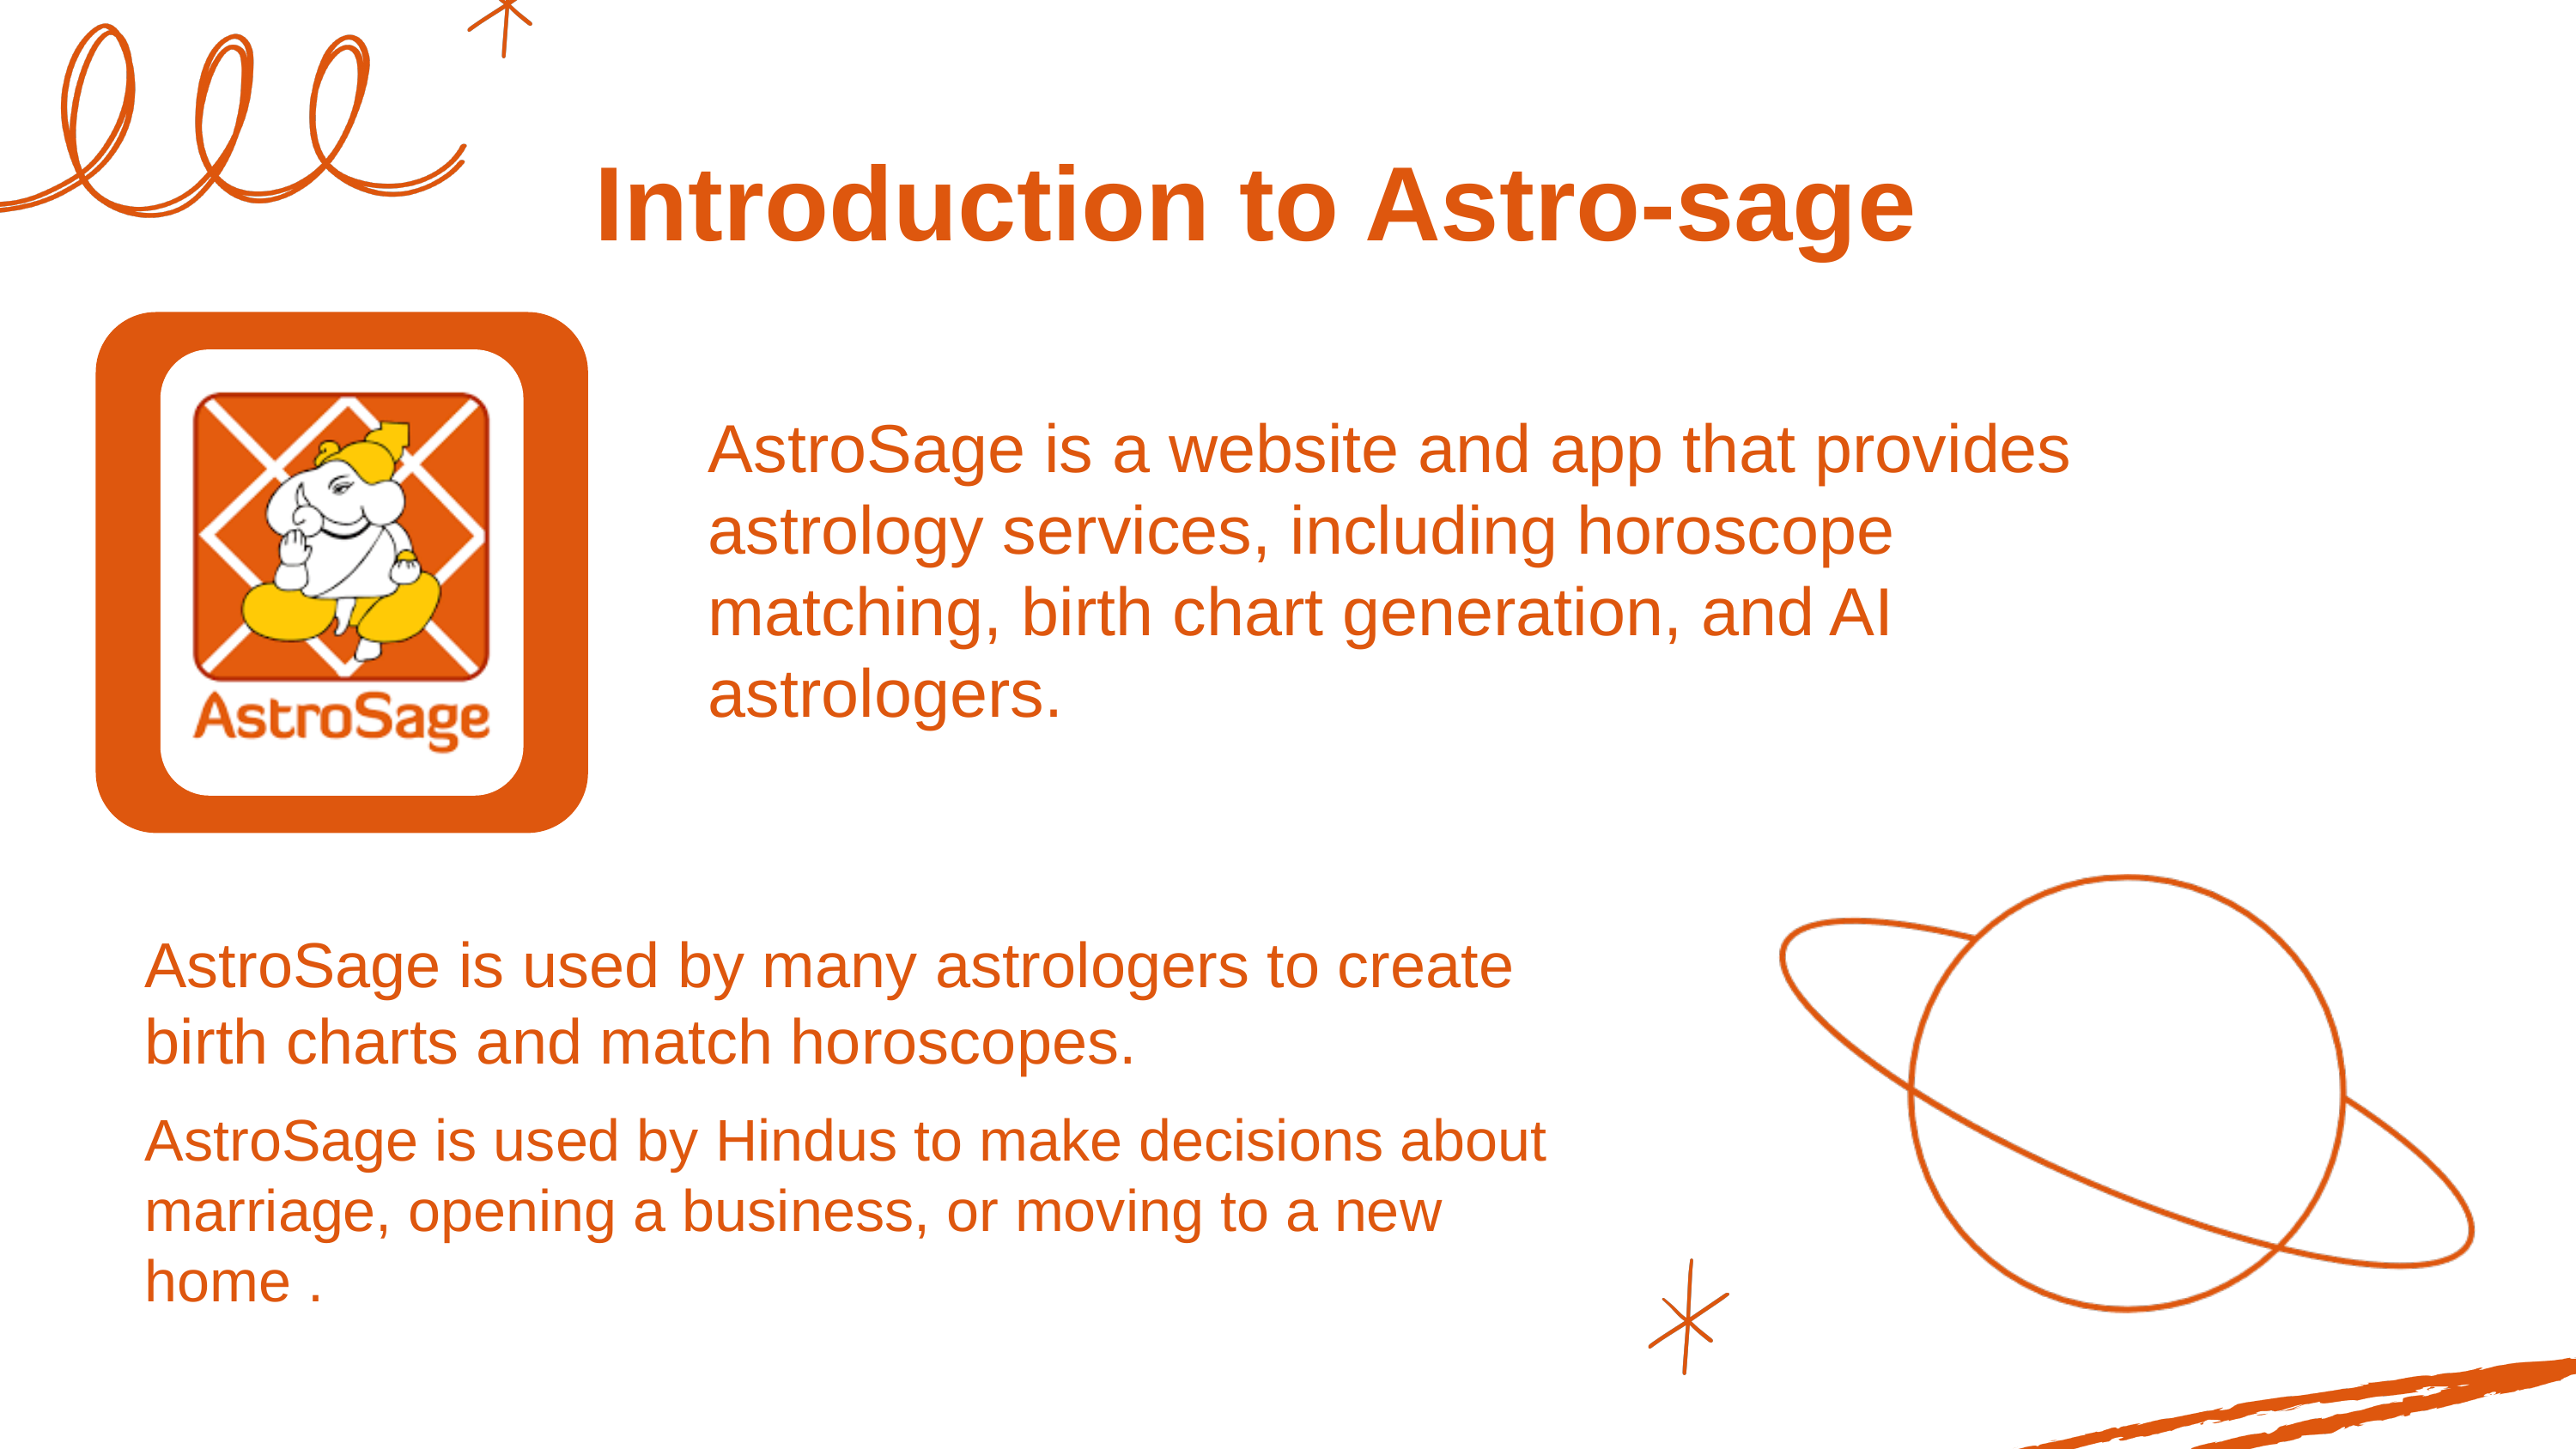

Introduction to Astro-sage

AstroSage is a website and app that provides astrology services, including horoscope matching, birth chart generation, and AI astrologers.

AstroSage is used by many astrologers to create birth charts and match horoscopes.
AstroSage is used by Hindus to make decisions about marriage, opening a business, or moving to a new home .